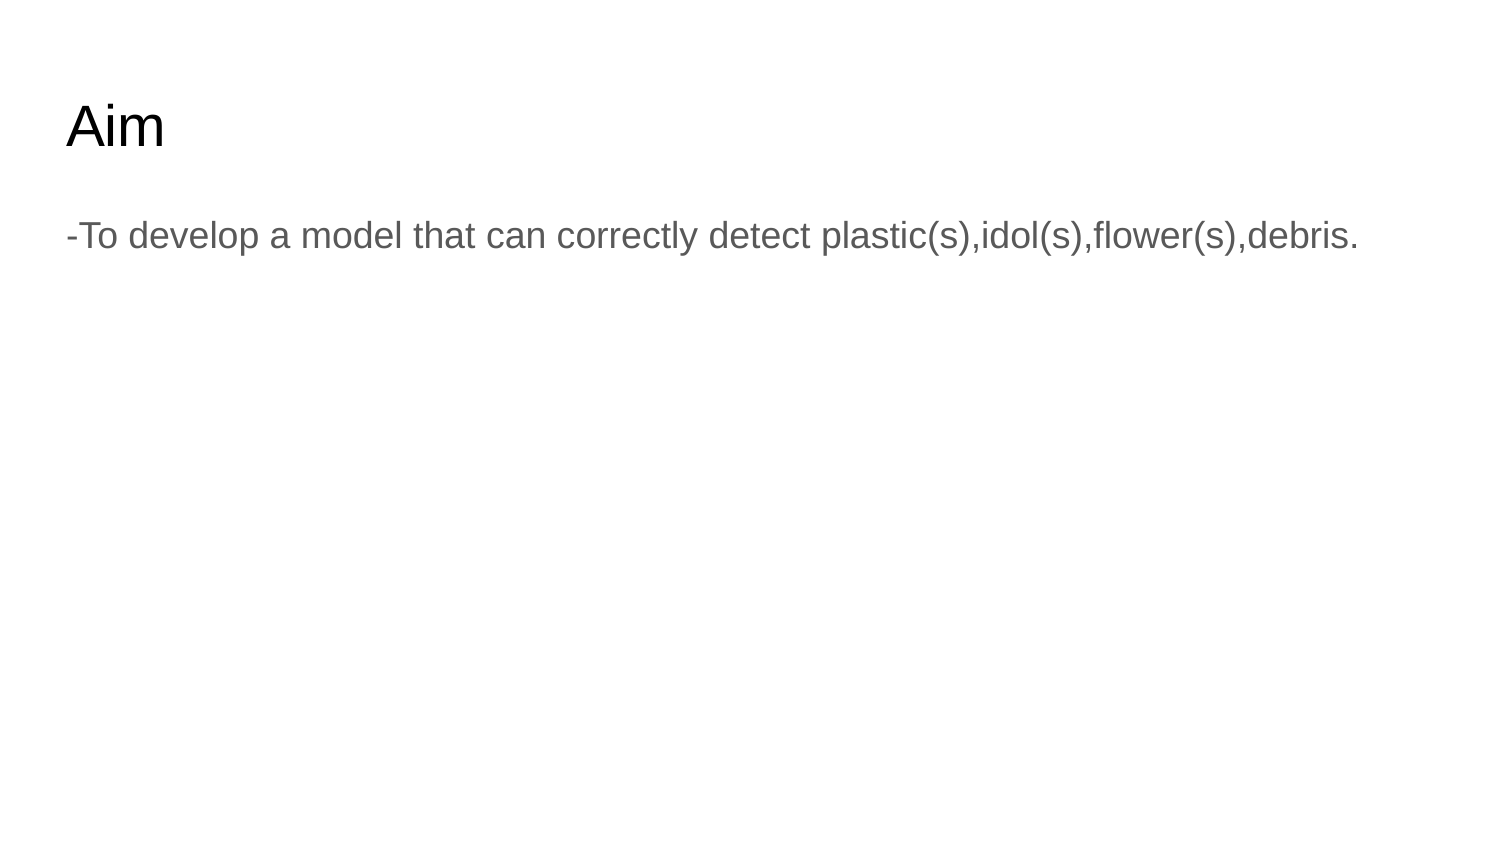

# Aim
-To develop a model that can correctly detect plastic(s),idol(s),flower(s),debris.